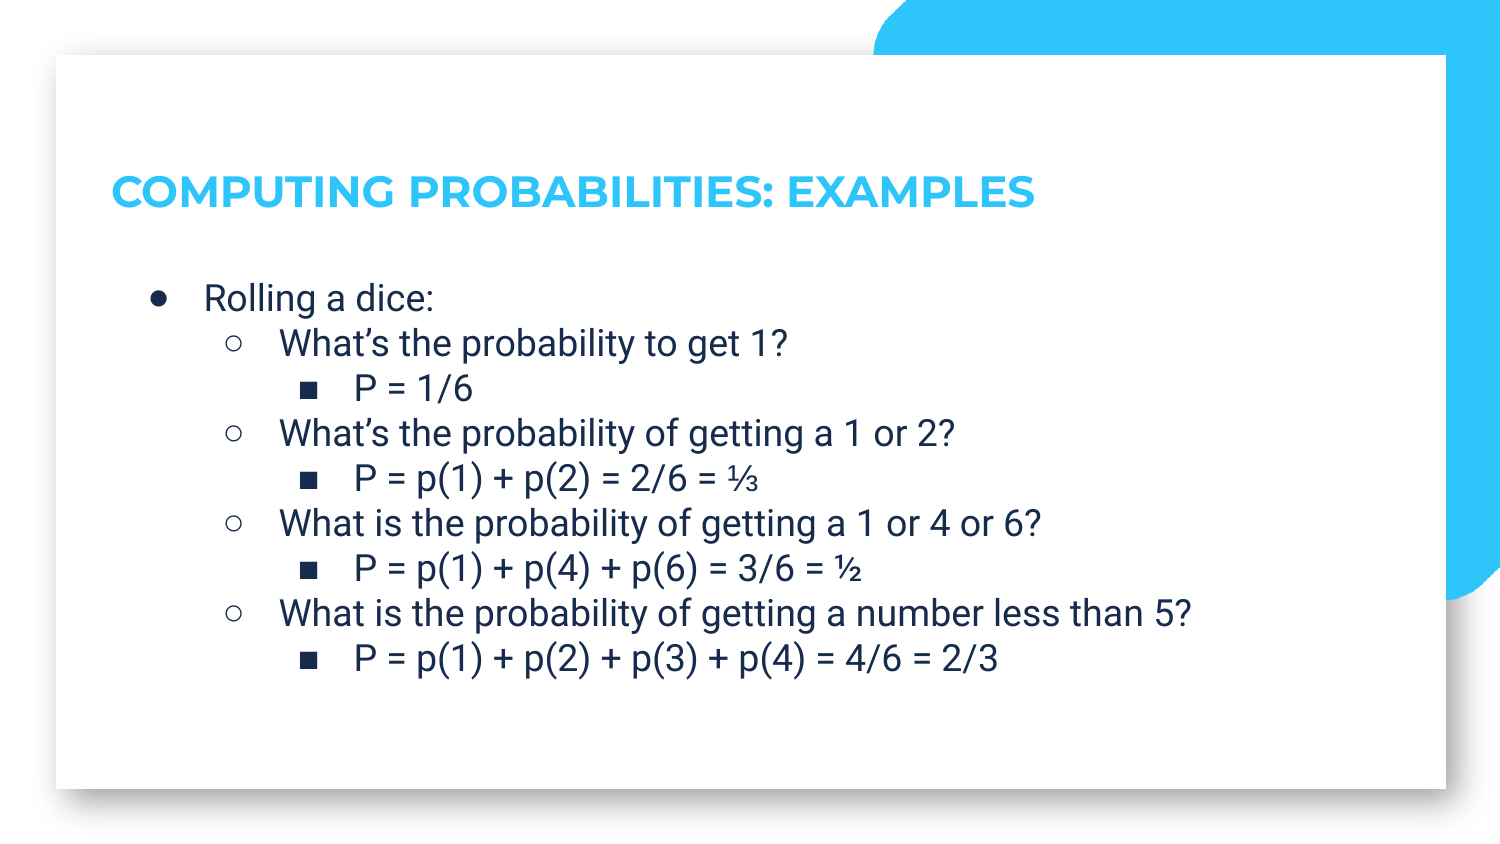

COMPUTING PROBABILITIES: EXAMPLES
Rolling a dice:
What’s the probability to get 1?
P = 1/6
What’s the probability of getting a 1 or 2?
P = p(1) + p(2) = 2/6 = ⅓
What is the probability of getting a 1 or 4 or 6?
P = p(1) + p(4) + p(6) = 3/6 = ½
What is the probability of getting a number less than 5?
P = p(1) + p(2) + p(3) + p(4) = 4/6 = 2/3